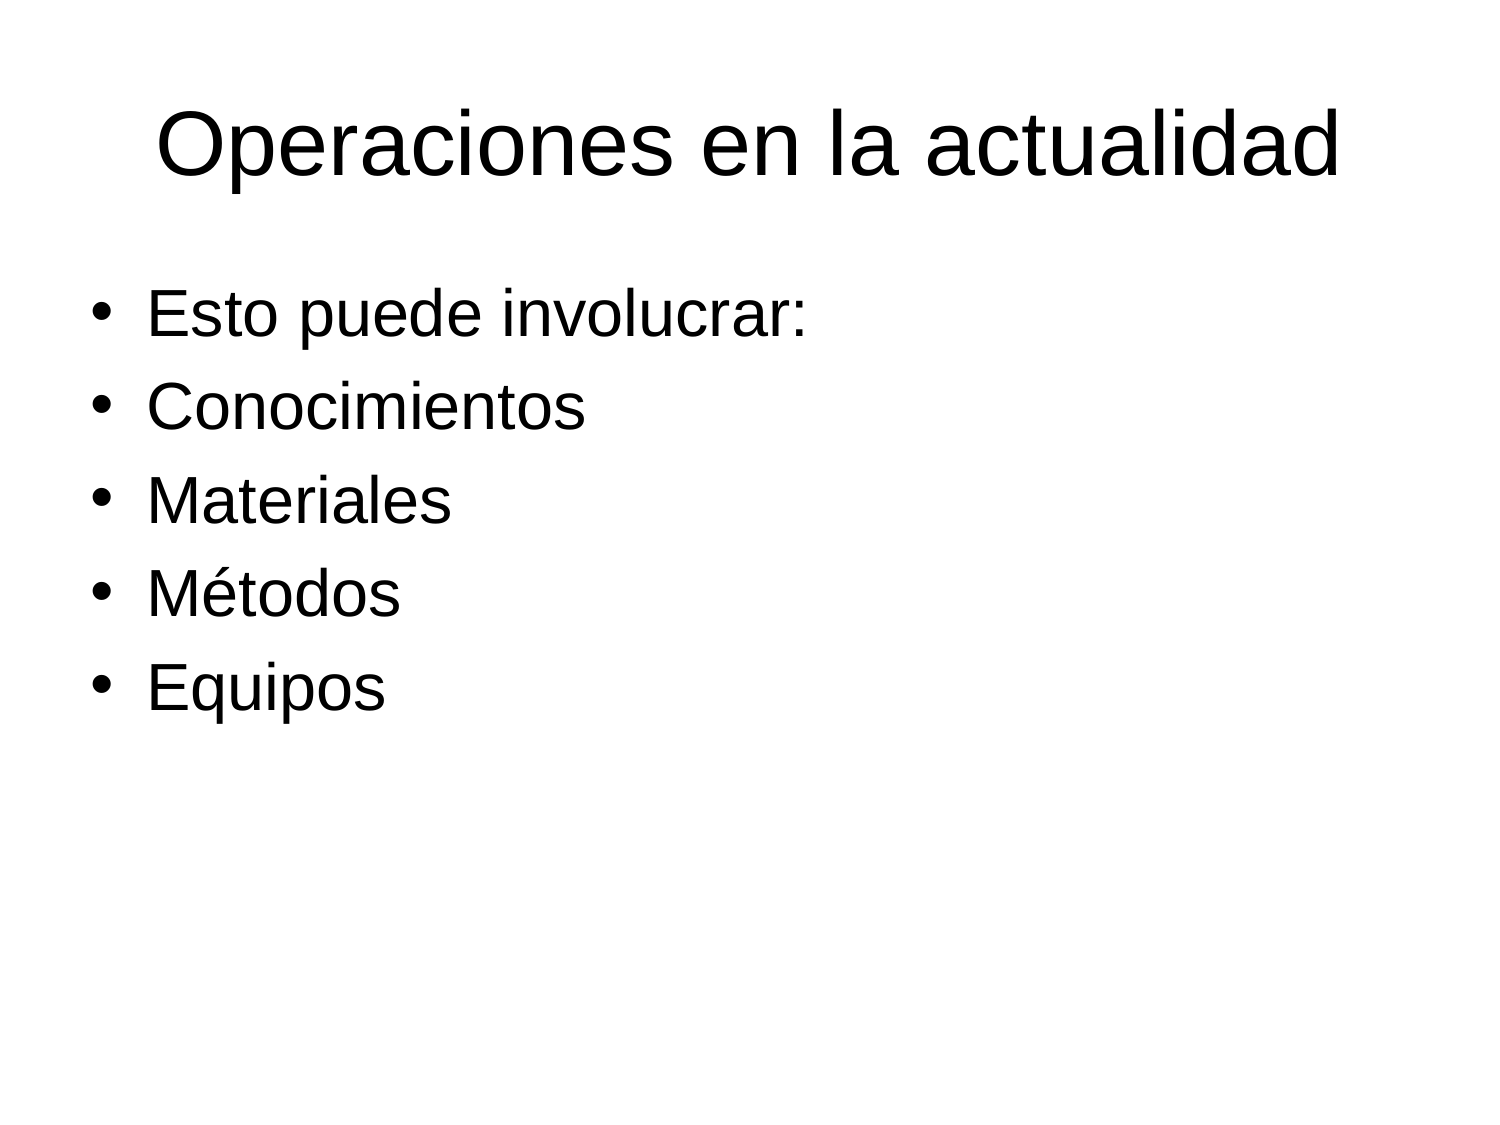

# Operaciones en la actualidad
Esto puede involucrar:
Conocimientos
Materiales
Métodos
Equipos